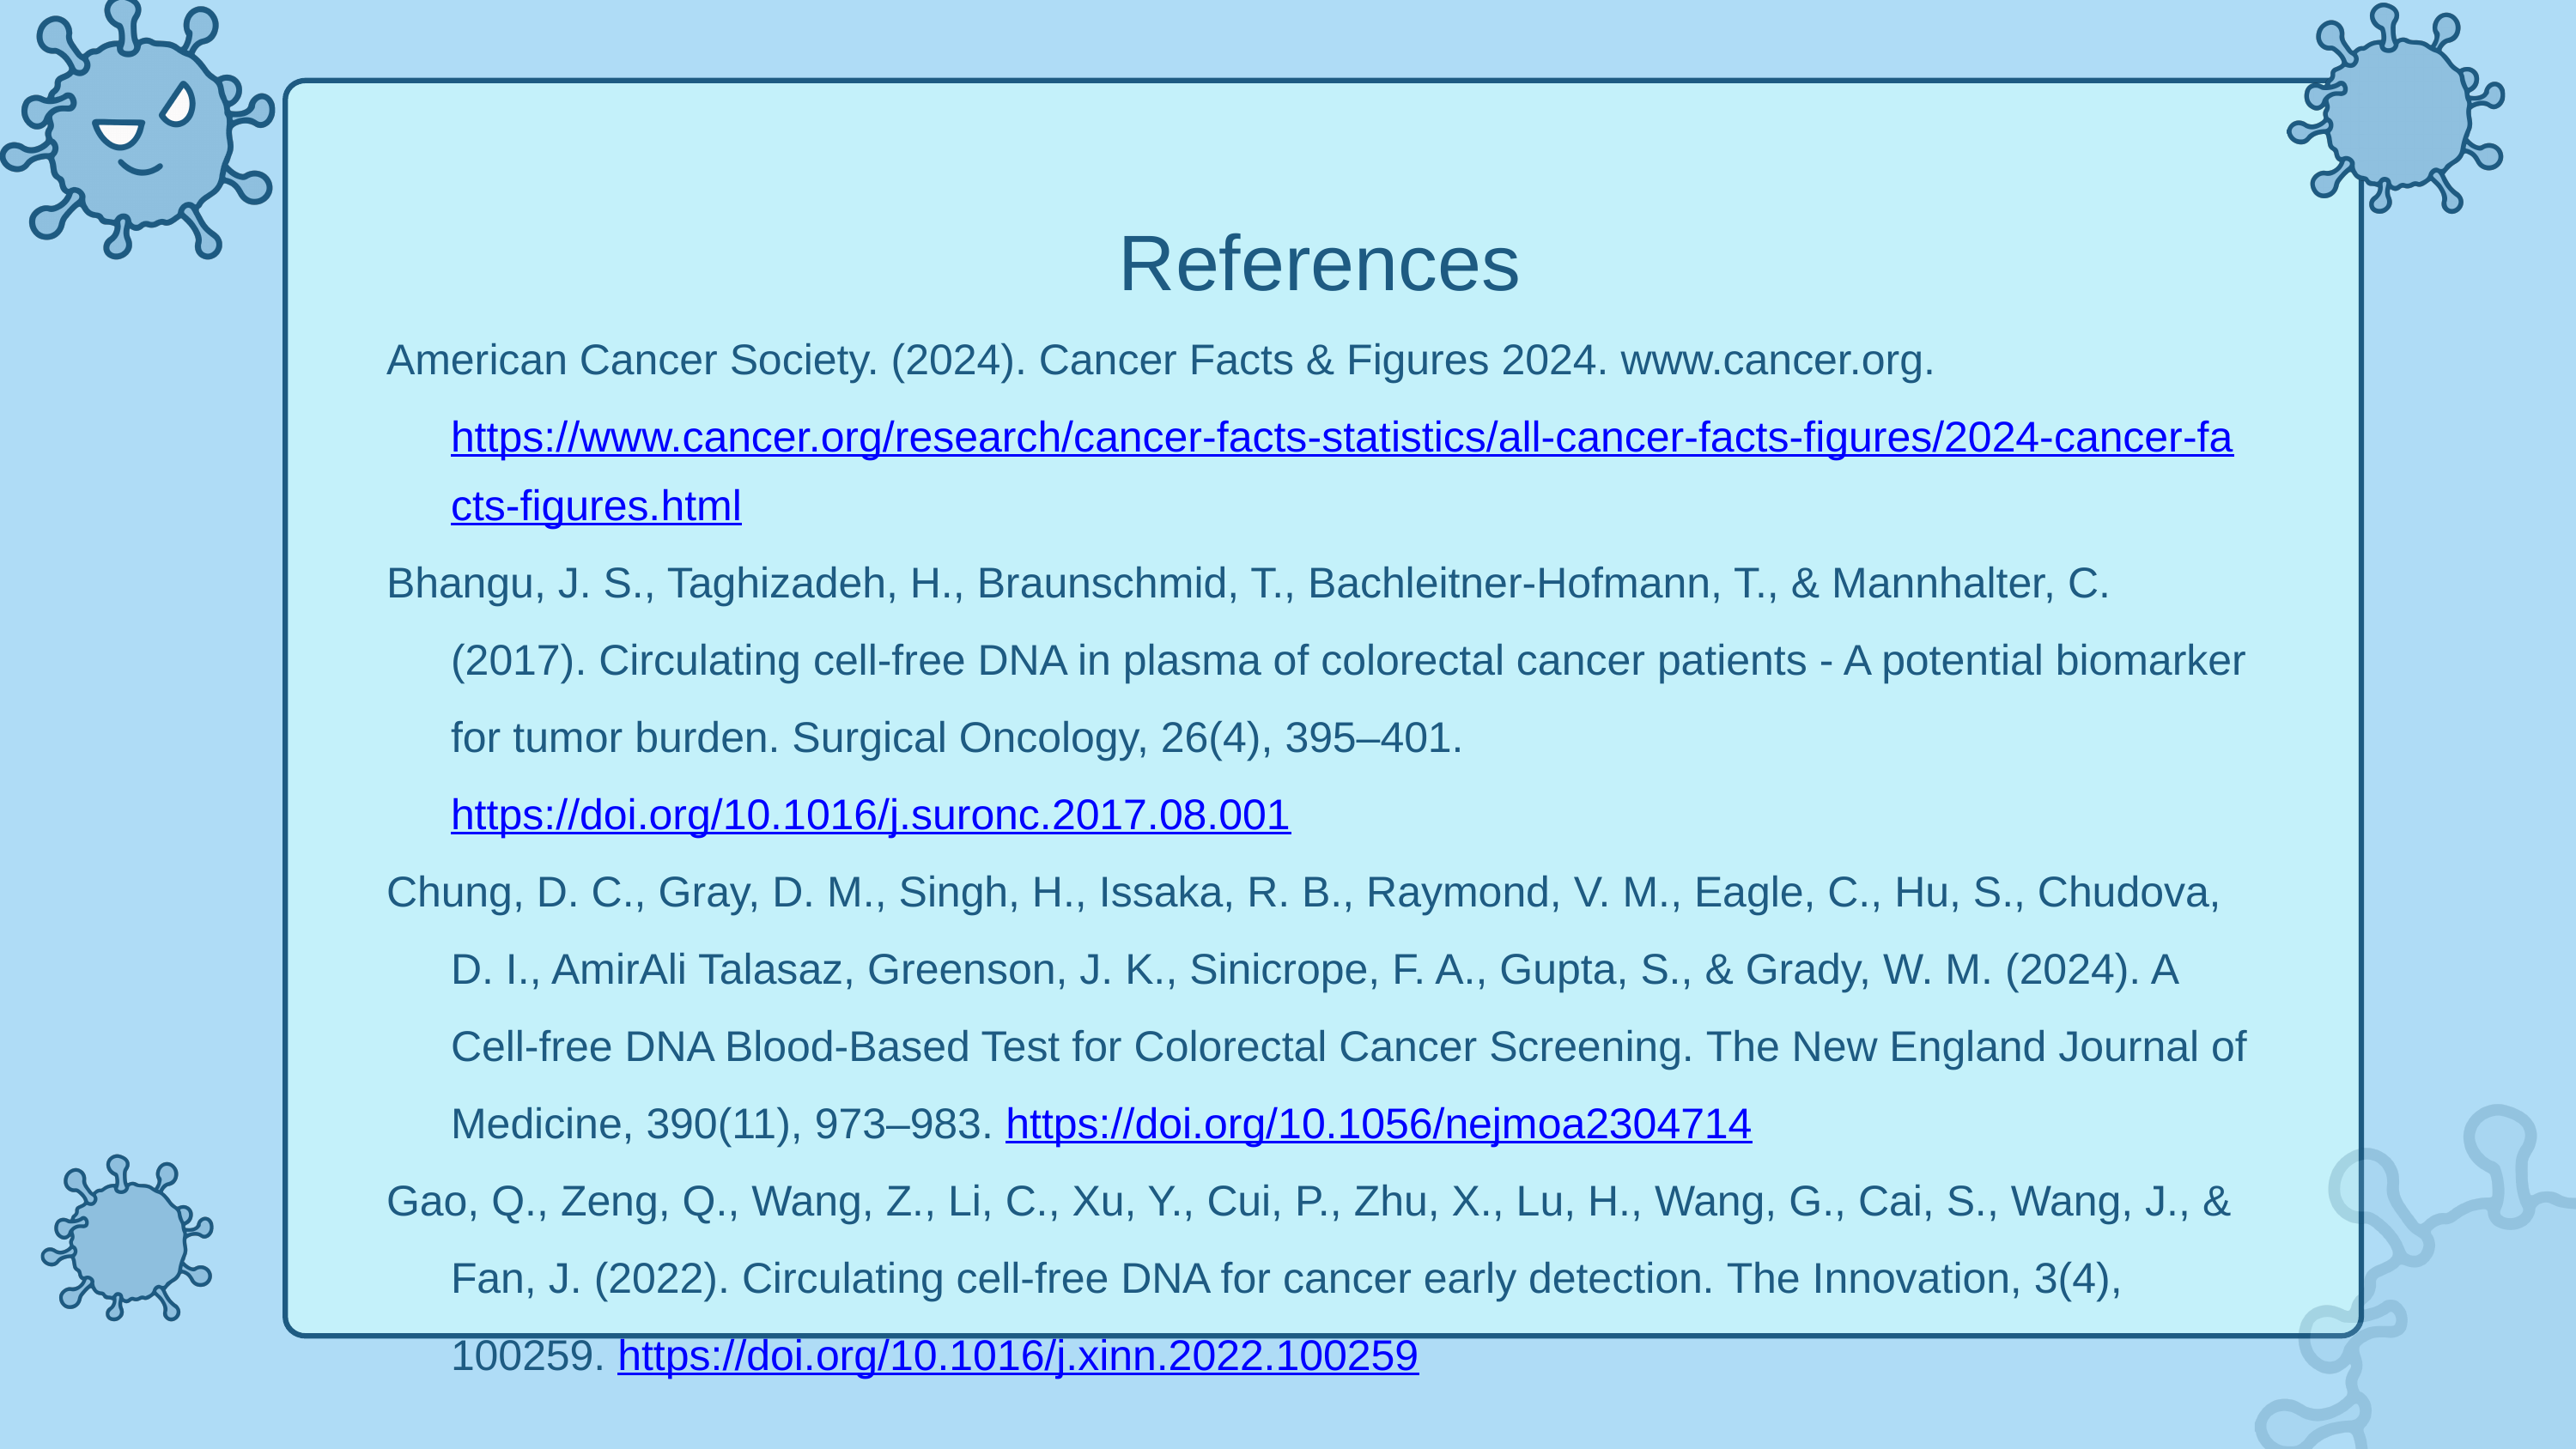

References
American Cancer Society. (2024). Cancer Facts & Figures 2024. www.cancer.org. https://www.cancer.org/research/cancer-facts-statistics/all-cancer-facts-figures/2024-cancer-facts-figures.html
Bhangu, J. S., Taghizadeh, H., Braunschmid, T., Bachleitner-Hofmann, T., & Mannhalter, C. (2017). Circulating cell-free DNA in plasma of colorectal cancer patients - A potential biomarker for tumor burden. Surgical Oncology, 26(4), 395–401. https://doi.org/10.1016/j.suronc.2017.08.001
Chung, D. C., Gray, D. M., Singh, H., Issaka, R. B., Raymond, V. M., Eagle, C., Hu, S., Chudova, D. I., AmirAli Talasaz, Greenson, J. K., Sinicrope, F. A., Gupta, S., & Grady, W. M. (2024). A Cell-free DNA Blood-Based Test for Colorectal Cancer Screening. The New England Journal of Medicine, 390(11), 973–983. https://doi.org/10.1056/nejmoa2304714
Gao, Q., Zeng, Q., Wang, Z., Li, C., Xu, Y., Cui, P., Zhu, X., Lu, H., Wang, G., Cai, S., Wang, J., & Fan, J. (2022). Circulating cell-free DNA for cancer early detection. The Innovation, 3(4), 100259. https://doi.org/10.1016/j.xinn.2022.100259